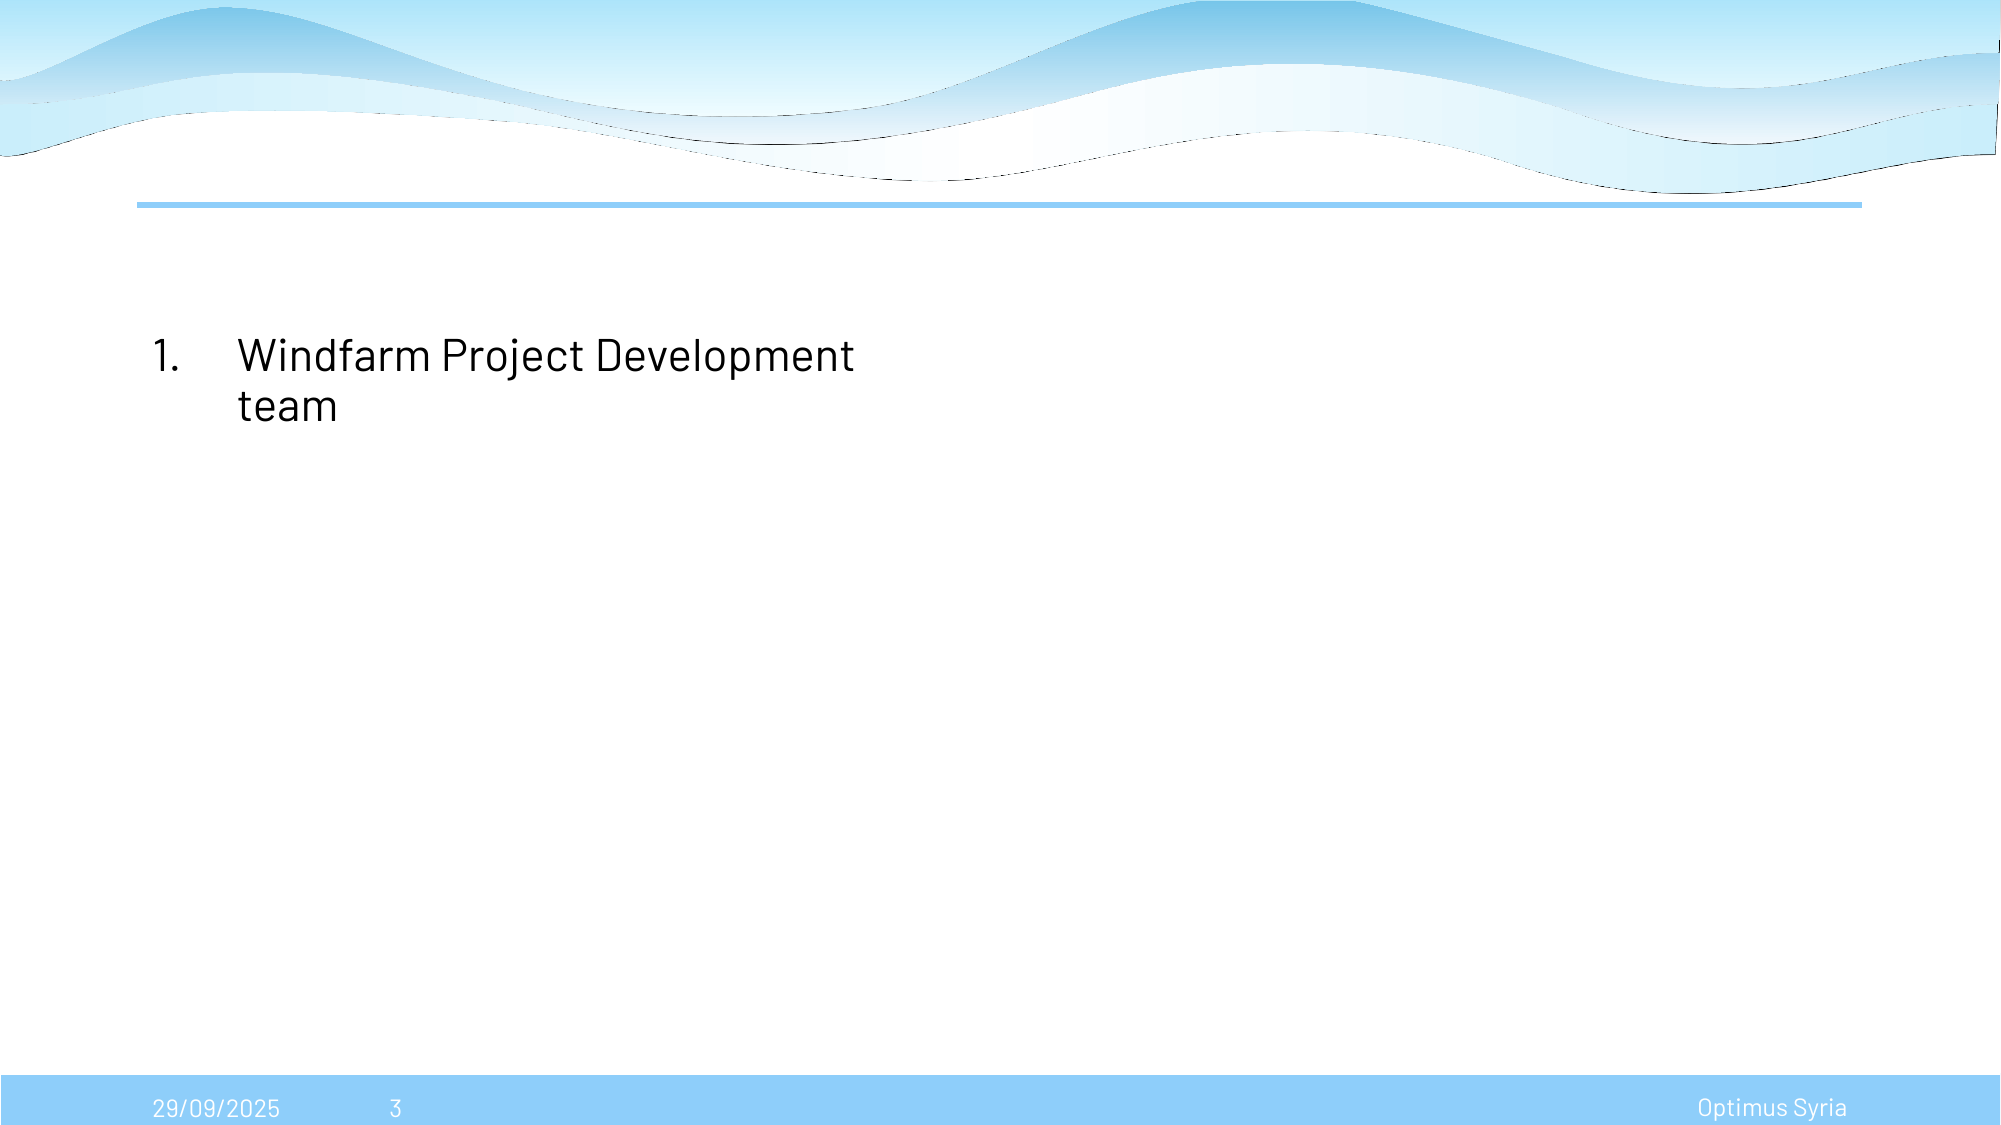

#
Windfarm Project Development team

Optimus Syria
29/09/2025
3